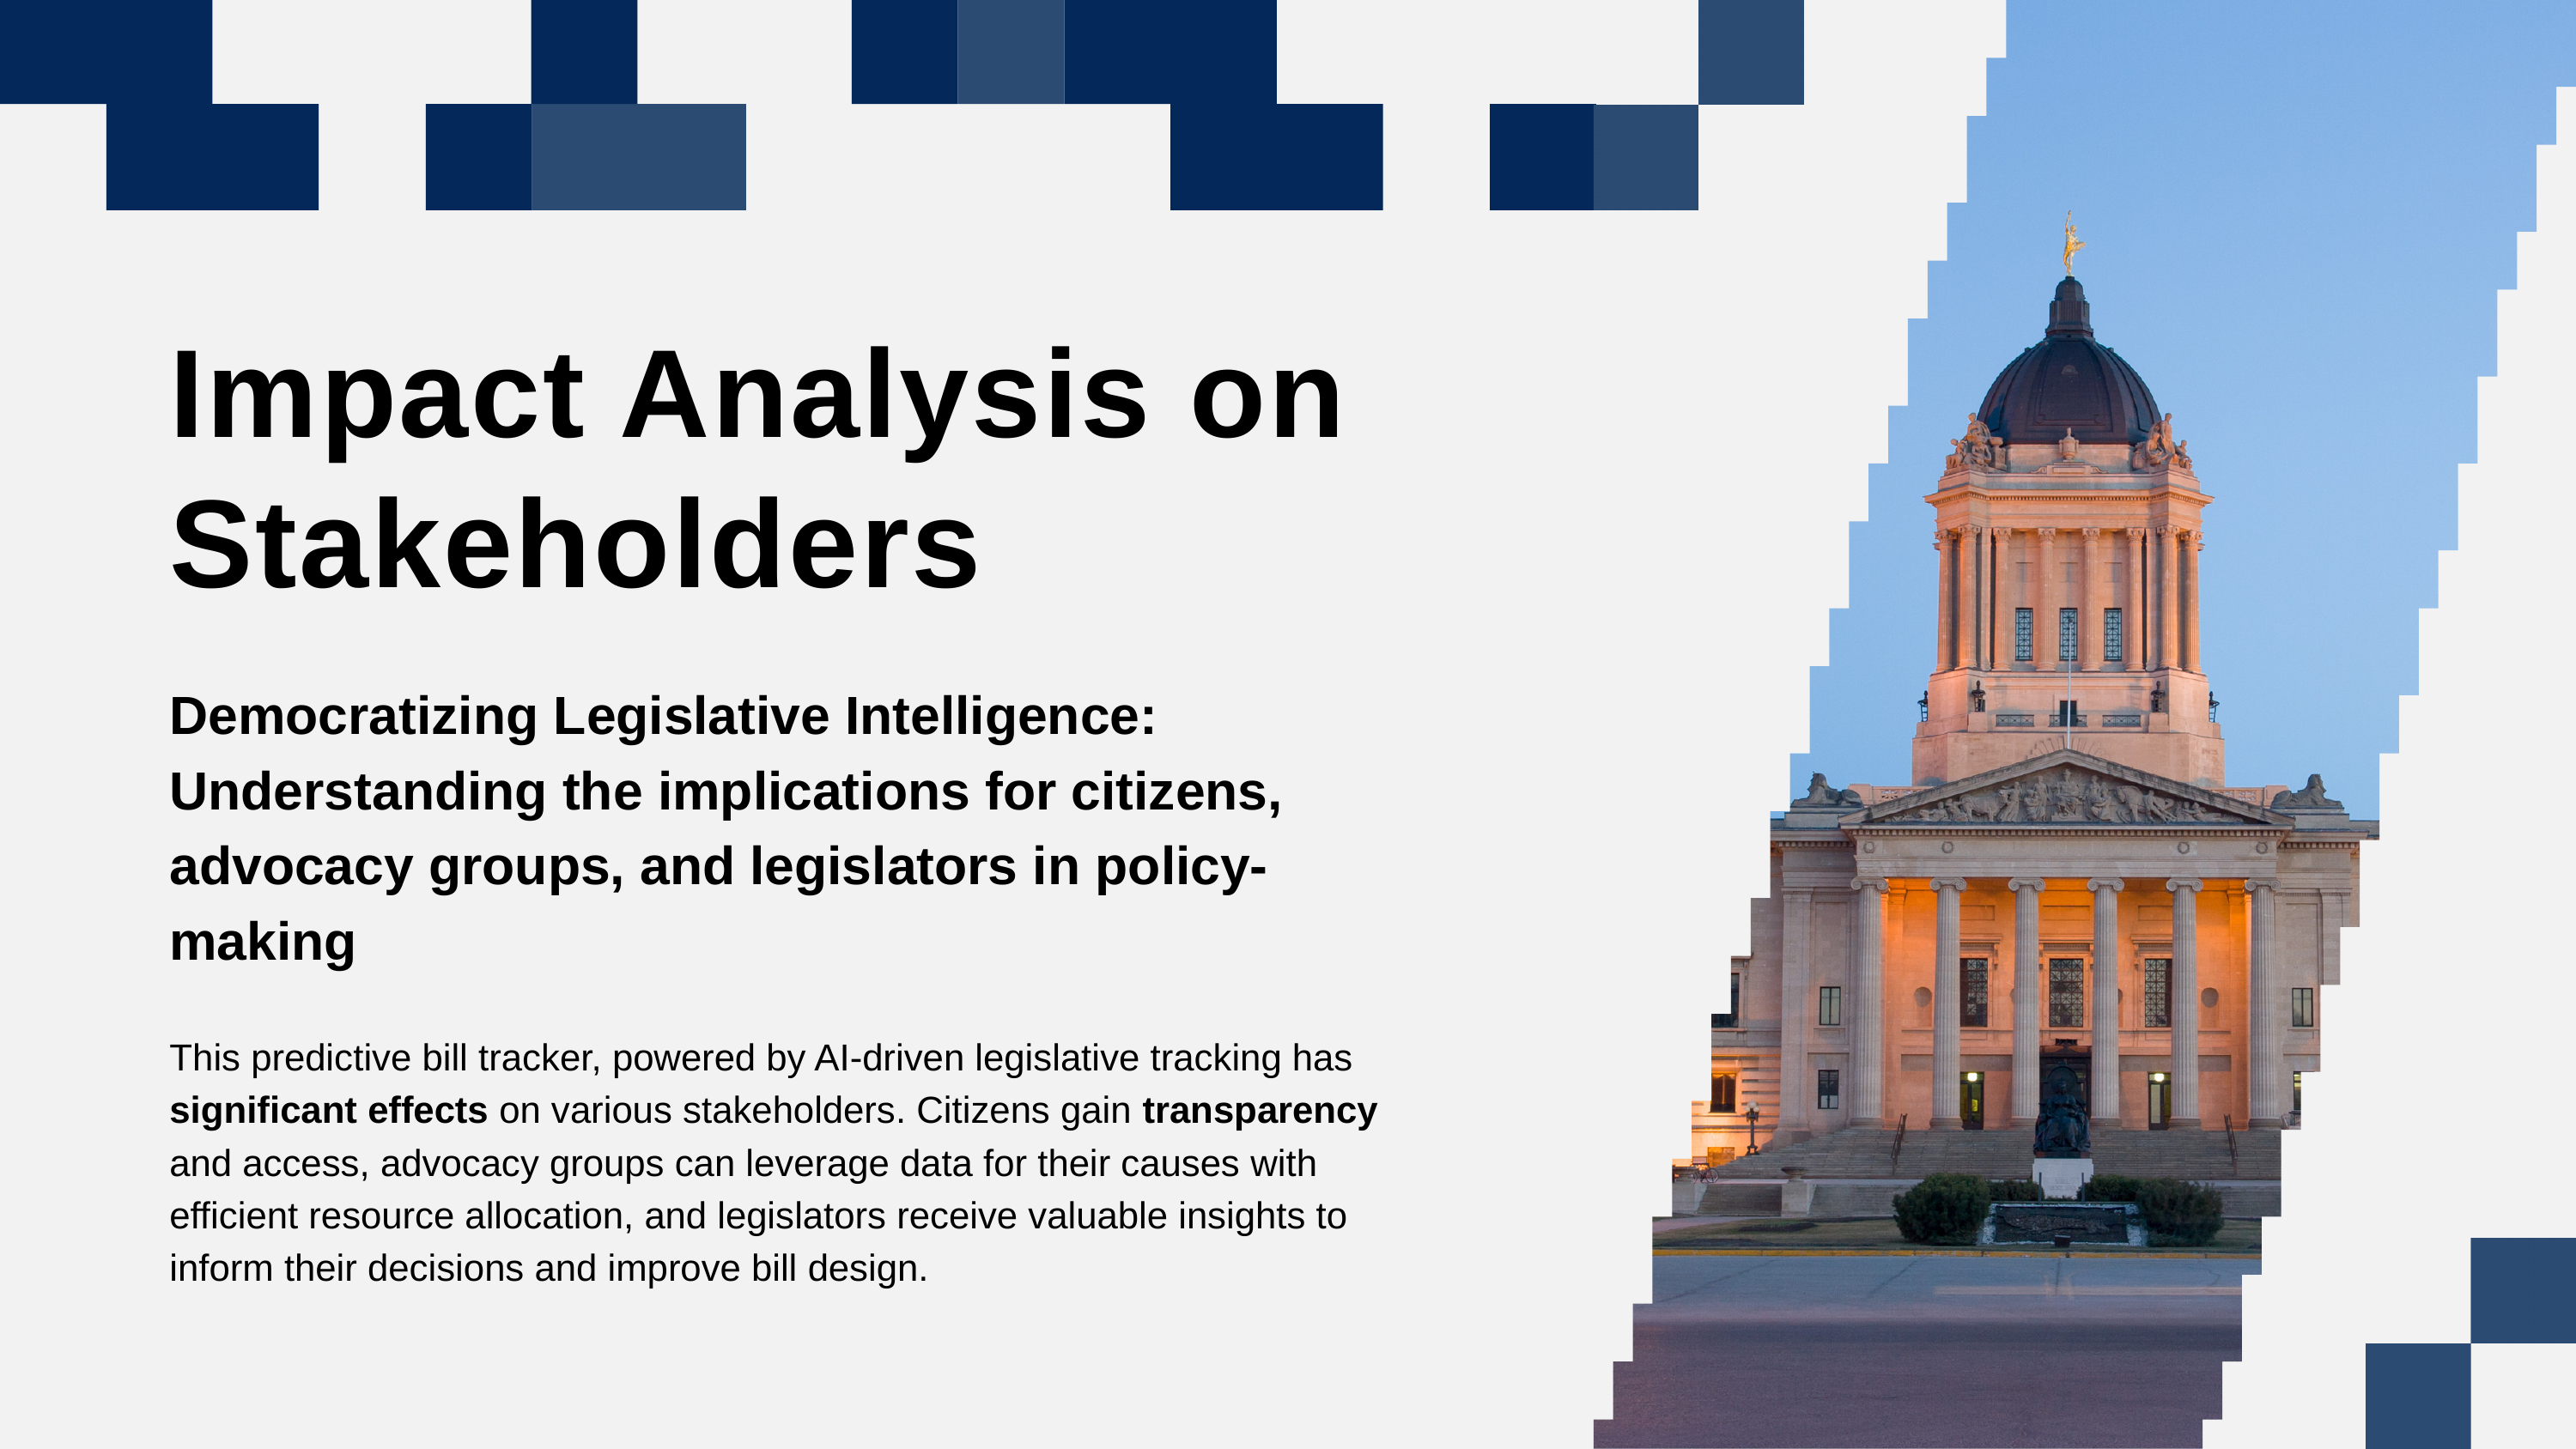

Impact Analysis on Stakeholders
Democratizing Legislative Intelligence: Understanding the implications for citizens, advocacy groups, and legislators in policy-making
This predictive bill tracker, powered by AI-driven legislative tracking has significant effects on various stakeholders. Citizens gain transparency and access, advocacy groups can leverage data for their causes with efficient resource allocation, and legislators receive valuable insights to inform their decisions and improve bill design.